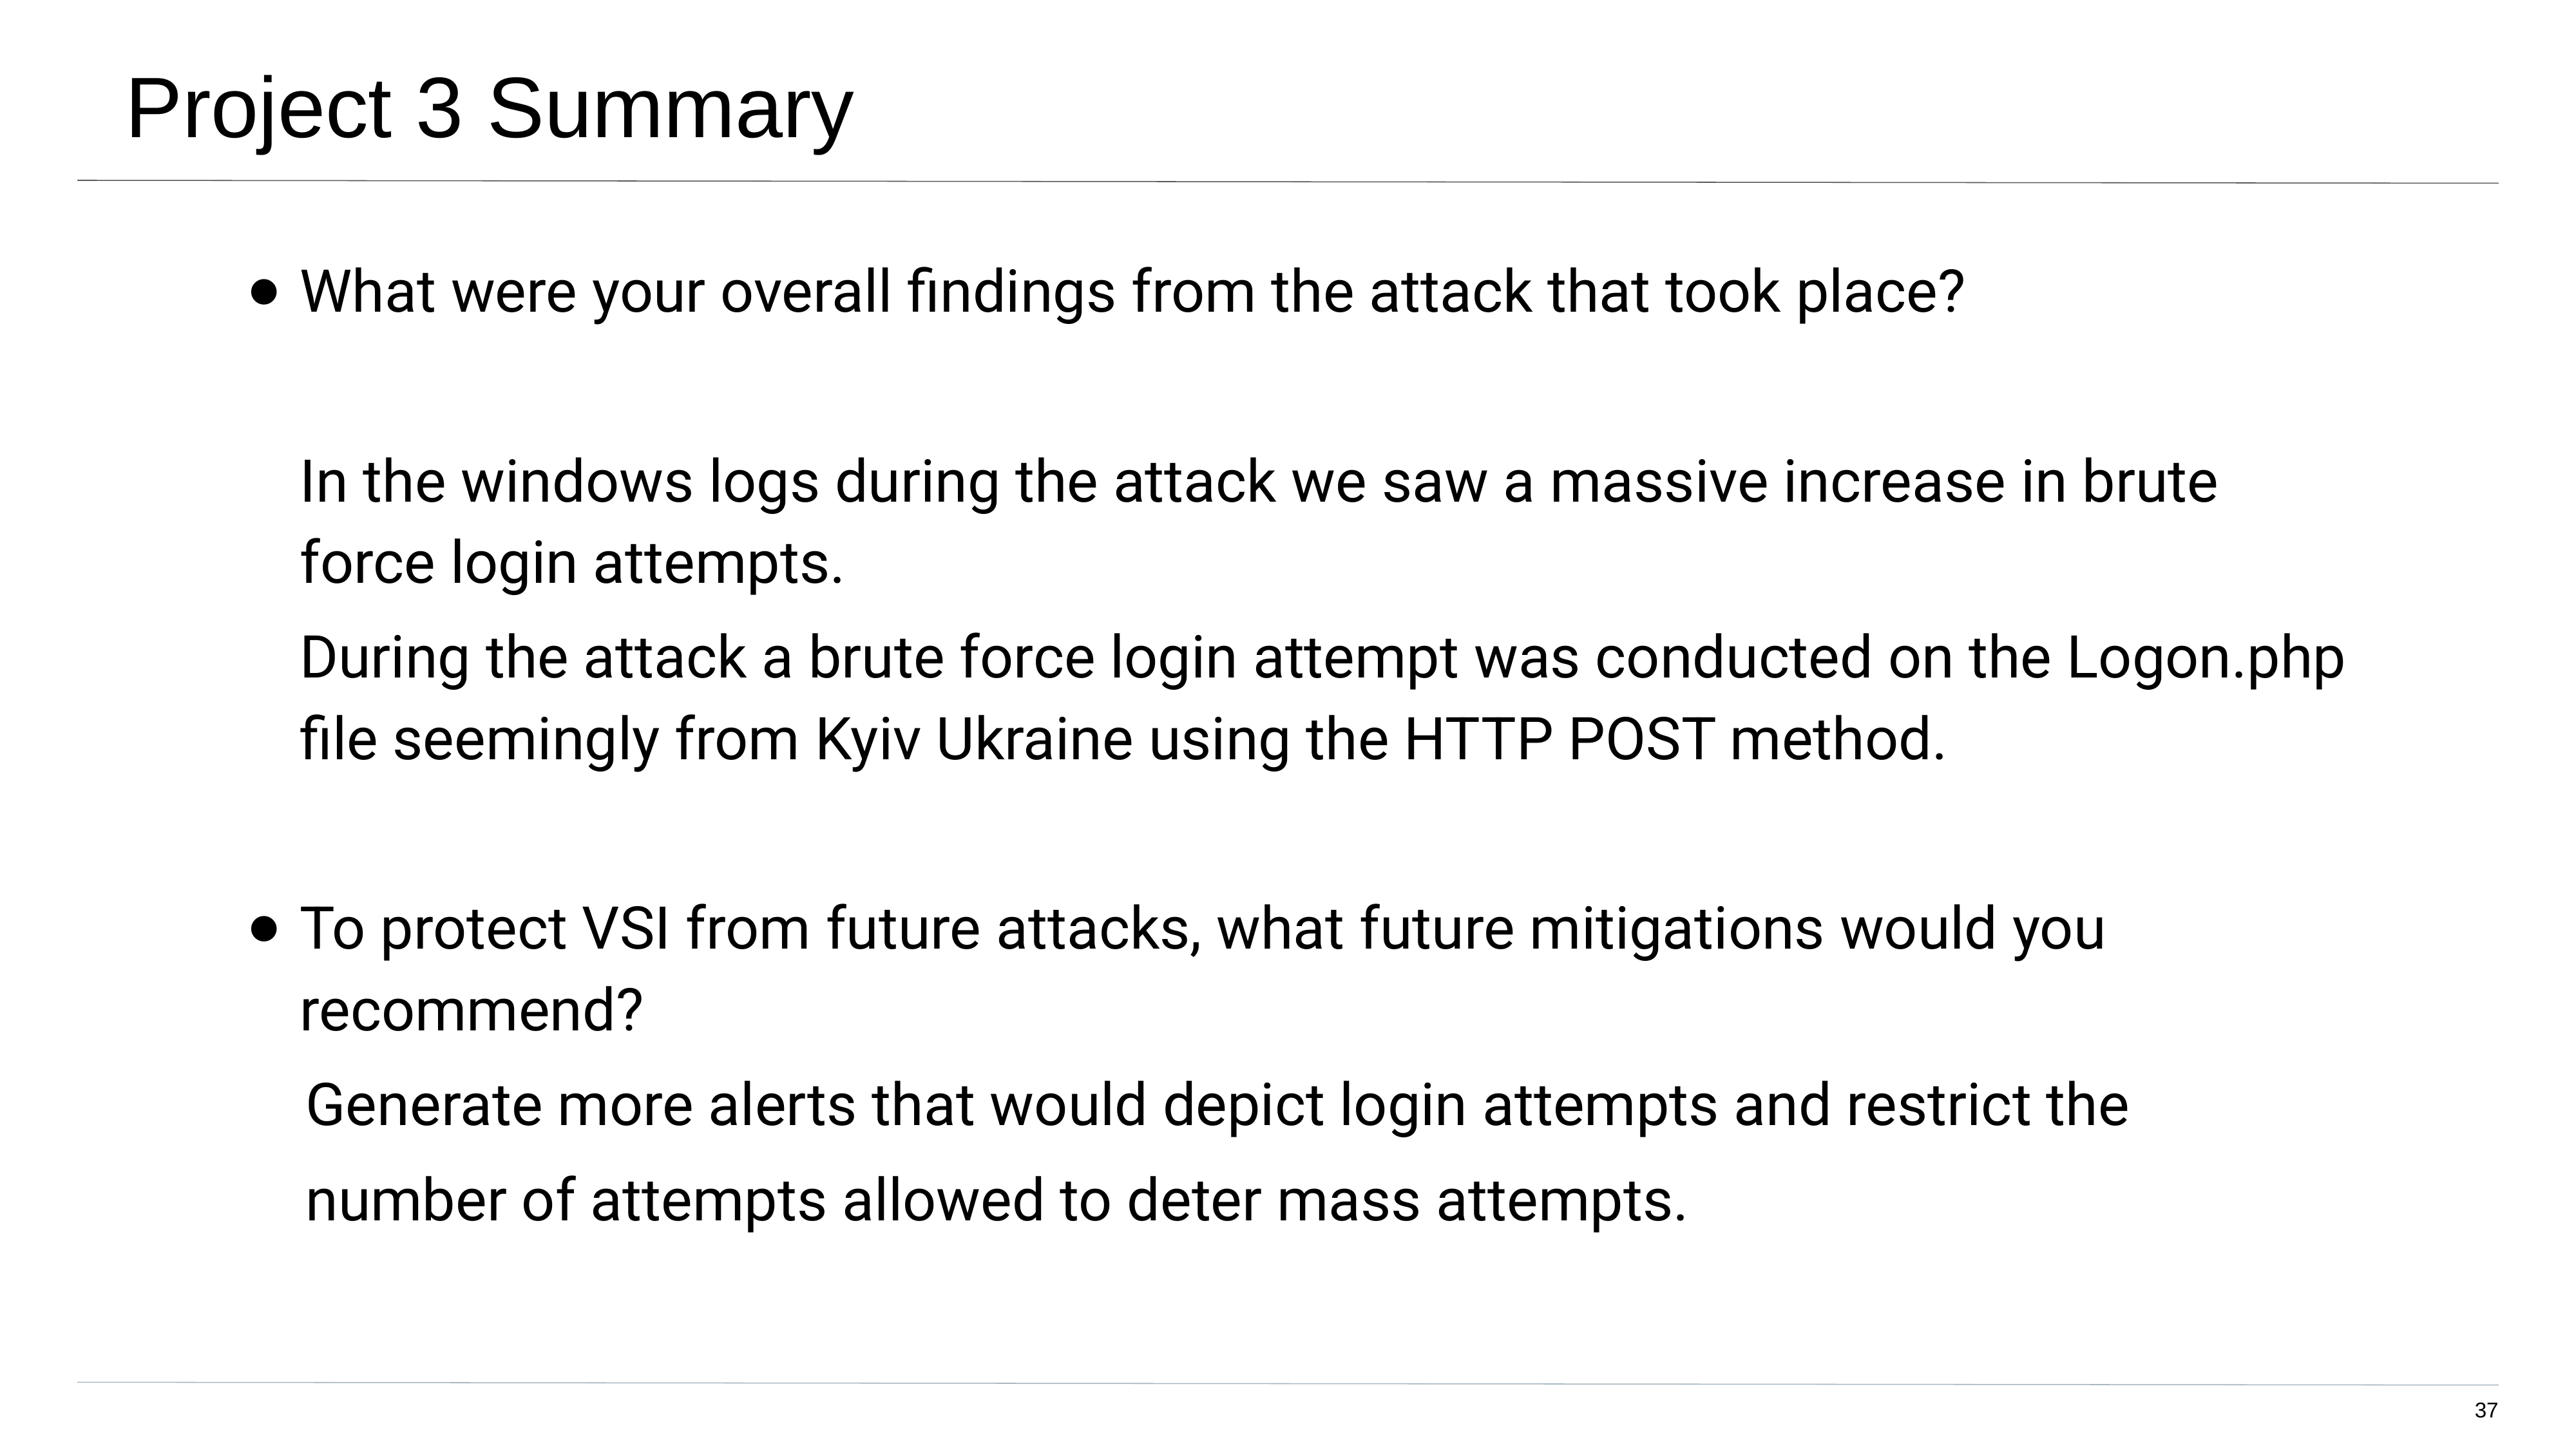

# Project 3 Summary
What were your overall findings from the attack that took place?

In the windows logs during the attack we saw a massive increase in brute force login attempts.
During the attack a brute force login attempt was conducted on the Logon.php file seemingly from Kyiv Ukraine using the HTTP POST method.

To protect VSI from future attacks, what future mitigations would you recommend?
       Generate more alerts that would depict login attempts and restrict the
       number of attempts allowed to deter mass attempts.
37